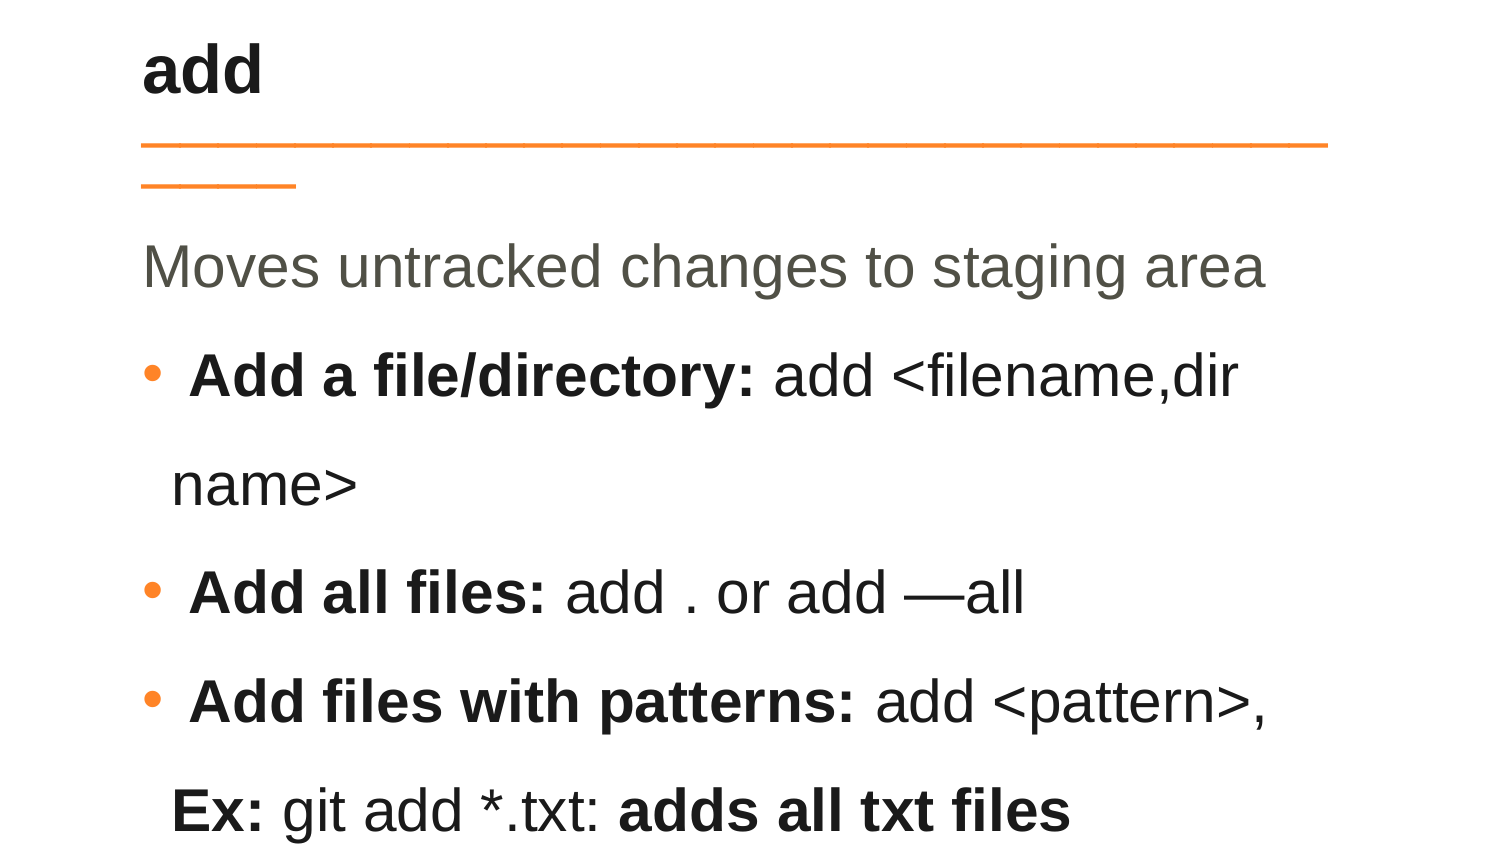

# add ___________________________________
Moves untracked changes to staging area
 Add a file/directory: add <filename,dir name>
 Add all files: add . or add —all
 Add files with patterns: add <pattern>,
Ex: git add *.txt: adds all txt files